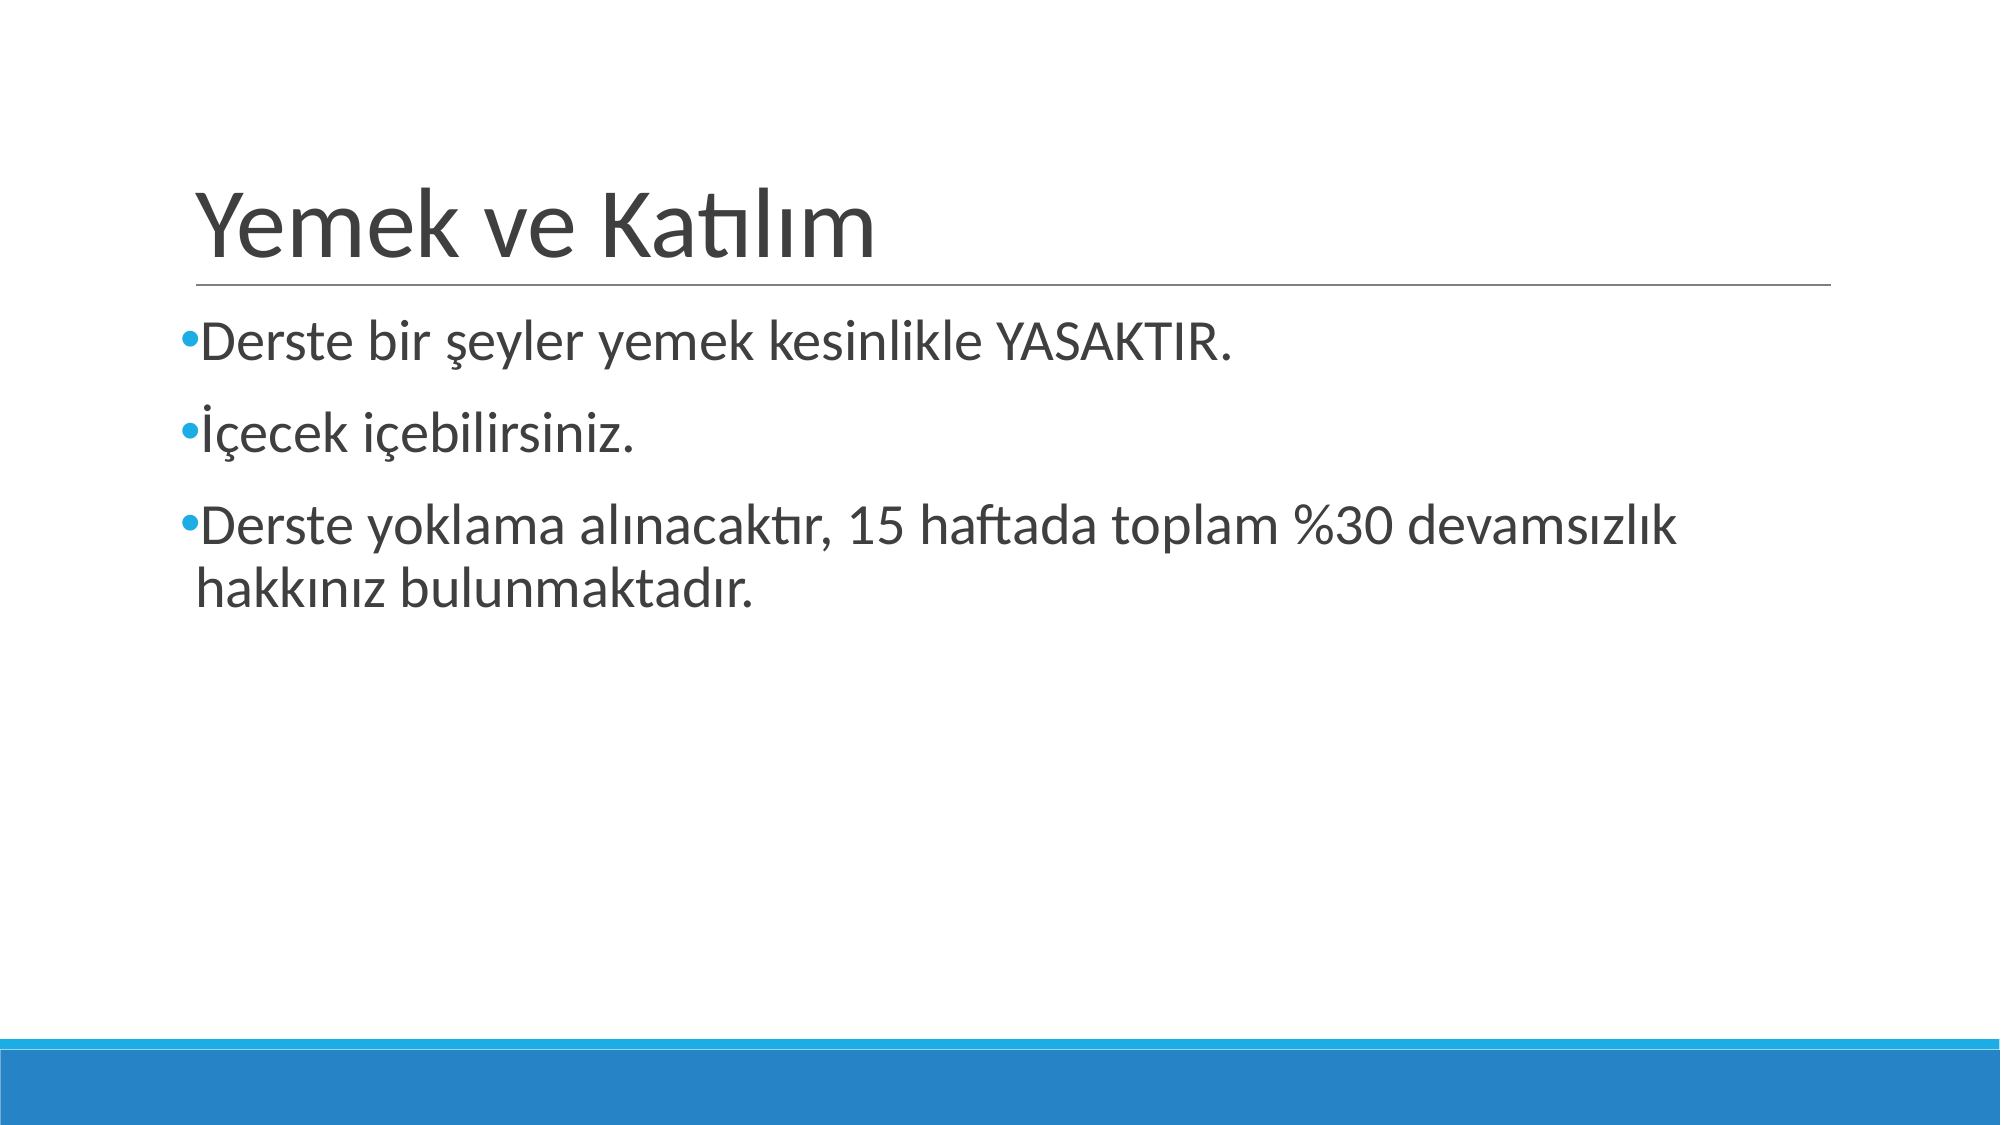

# Yemek ve Katılım
Derste bir şeyler yemek kesinlikle YASAKTIR.
İçecek içebilirsiniz.
Derste yoklama alınacaktır, 15 haftada toplam %30 devamsızlık hakkınız bulunmaktadır.